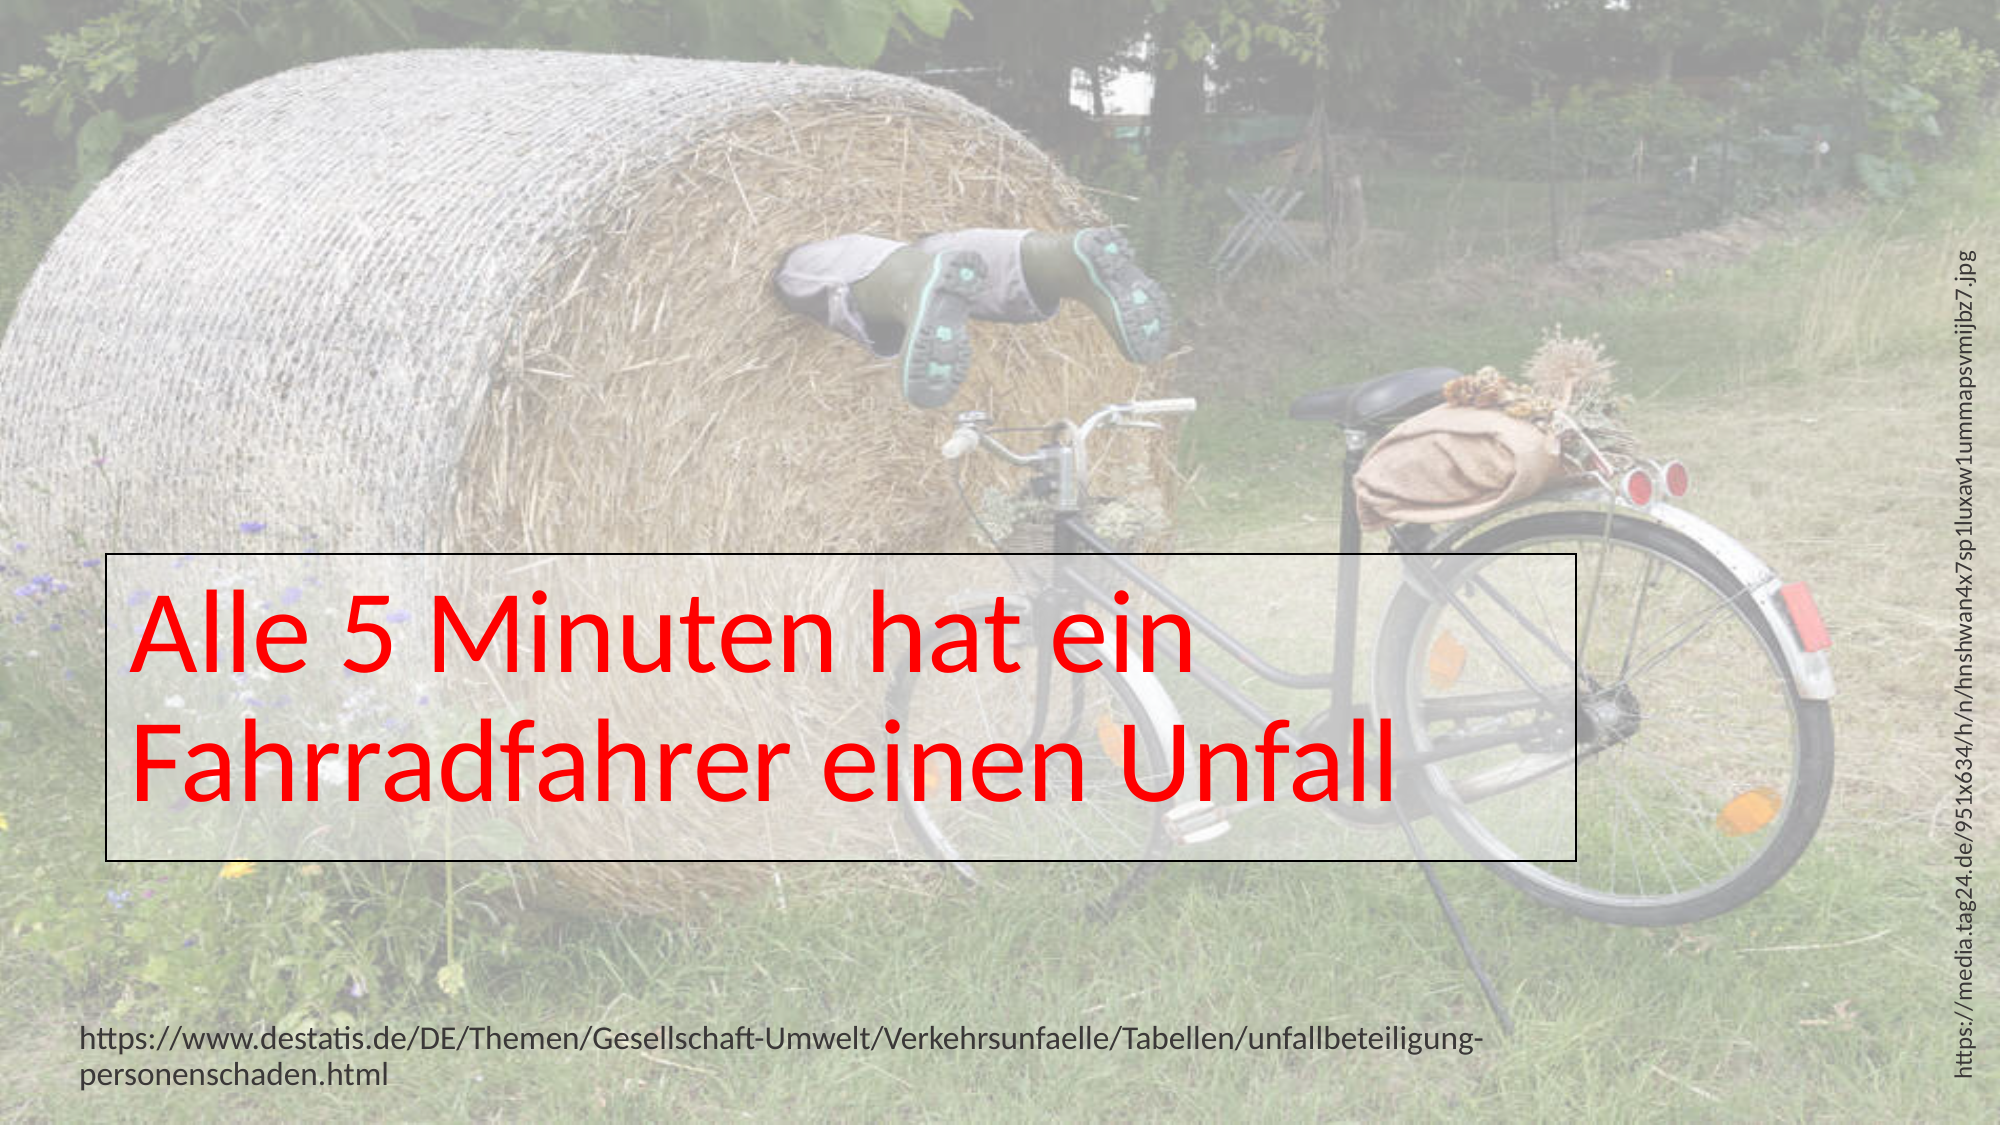

https://media.tag24.de/951x634/h/n/hnshwan4x7sp1luxaw1ummapsvmijbz7.jpg

# Alle 5 Minuten hat ein Fahrradfahrer einen Unfall
https://www.destatis.de/DE/Themen/Gesellschaft-Umwelt/Verkehrsunfaelle/Tabellen/unfallbeteiligung-personenschaden.html